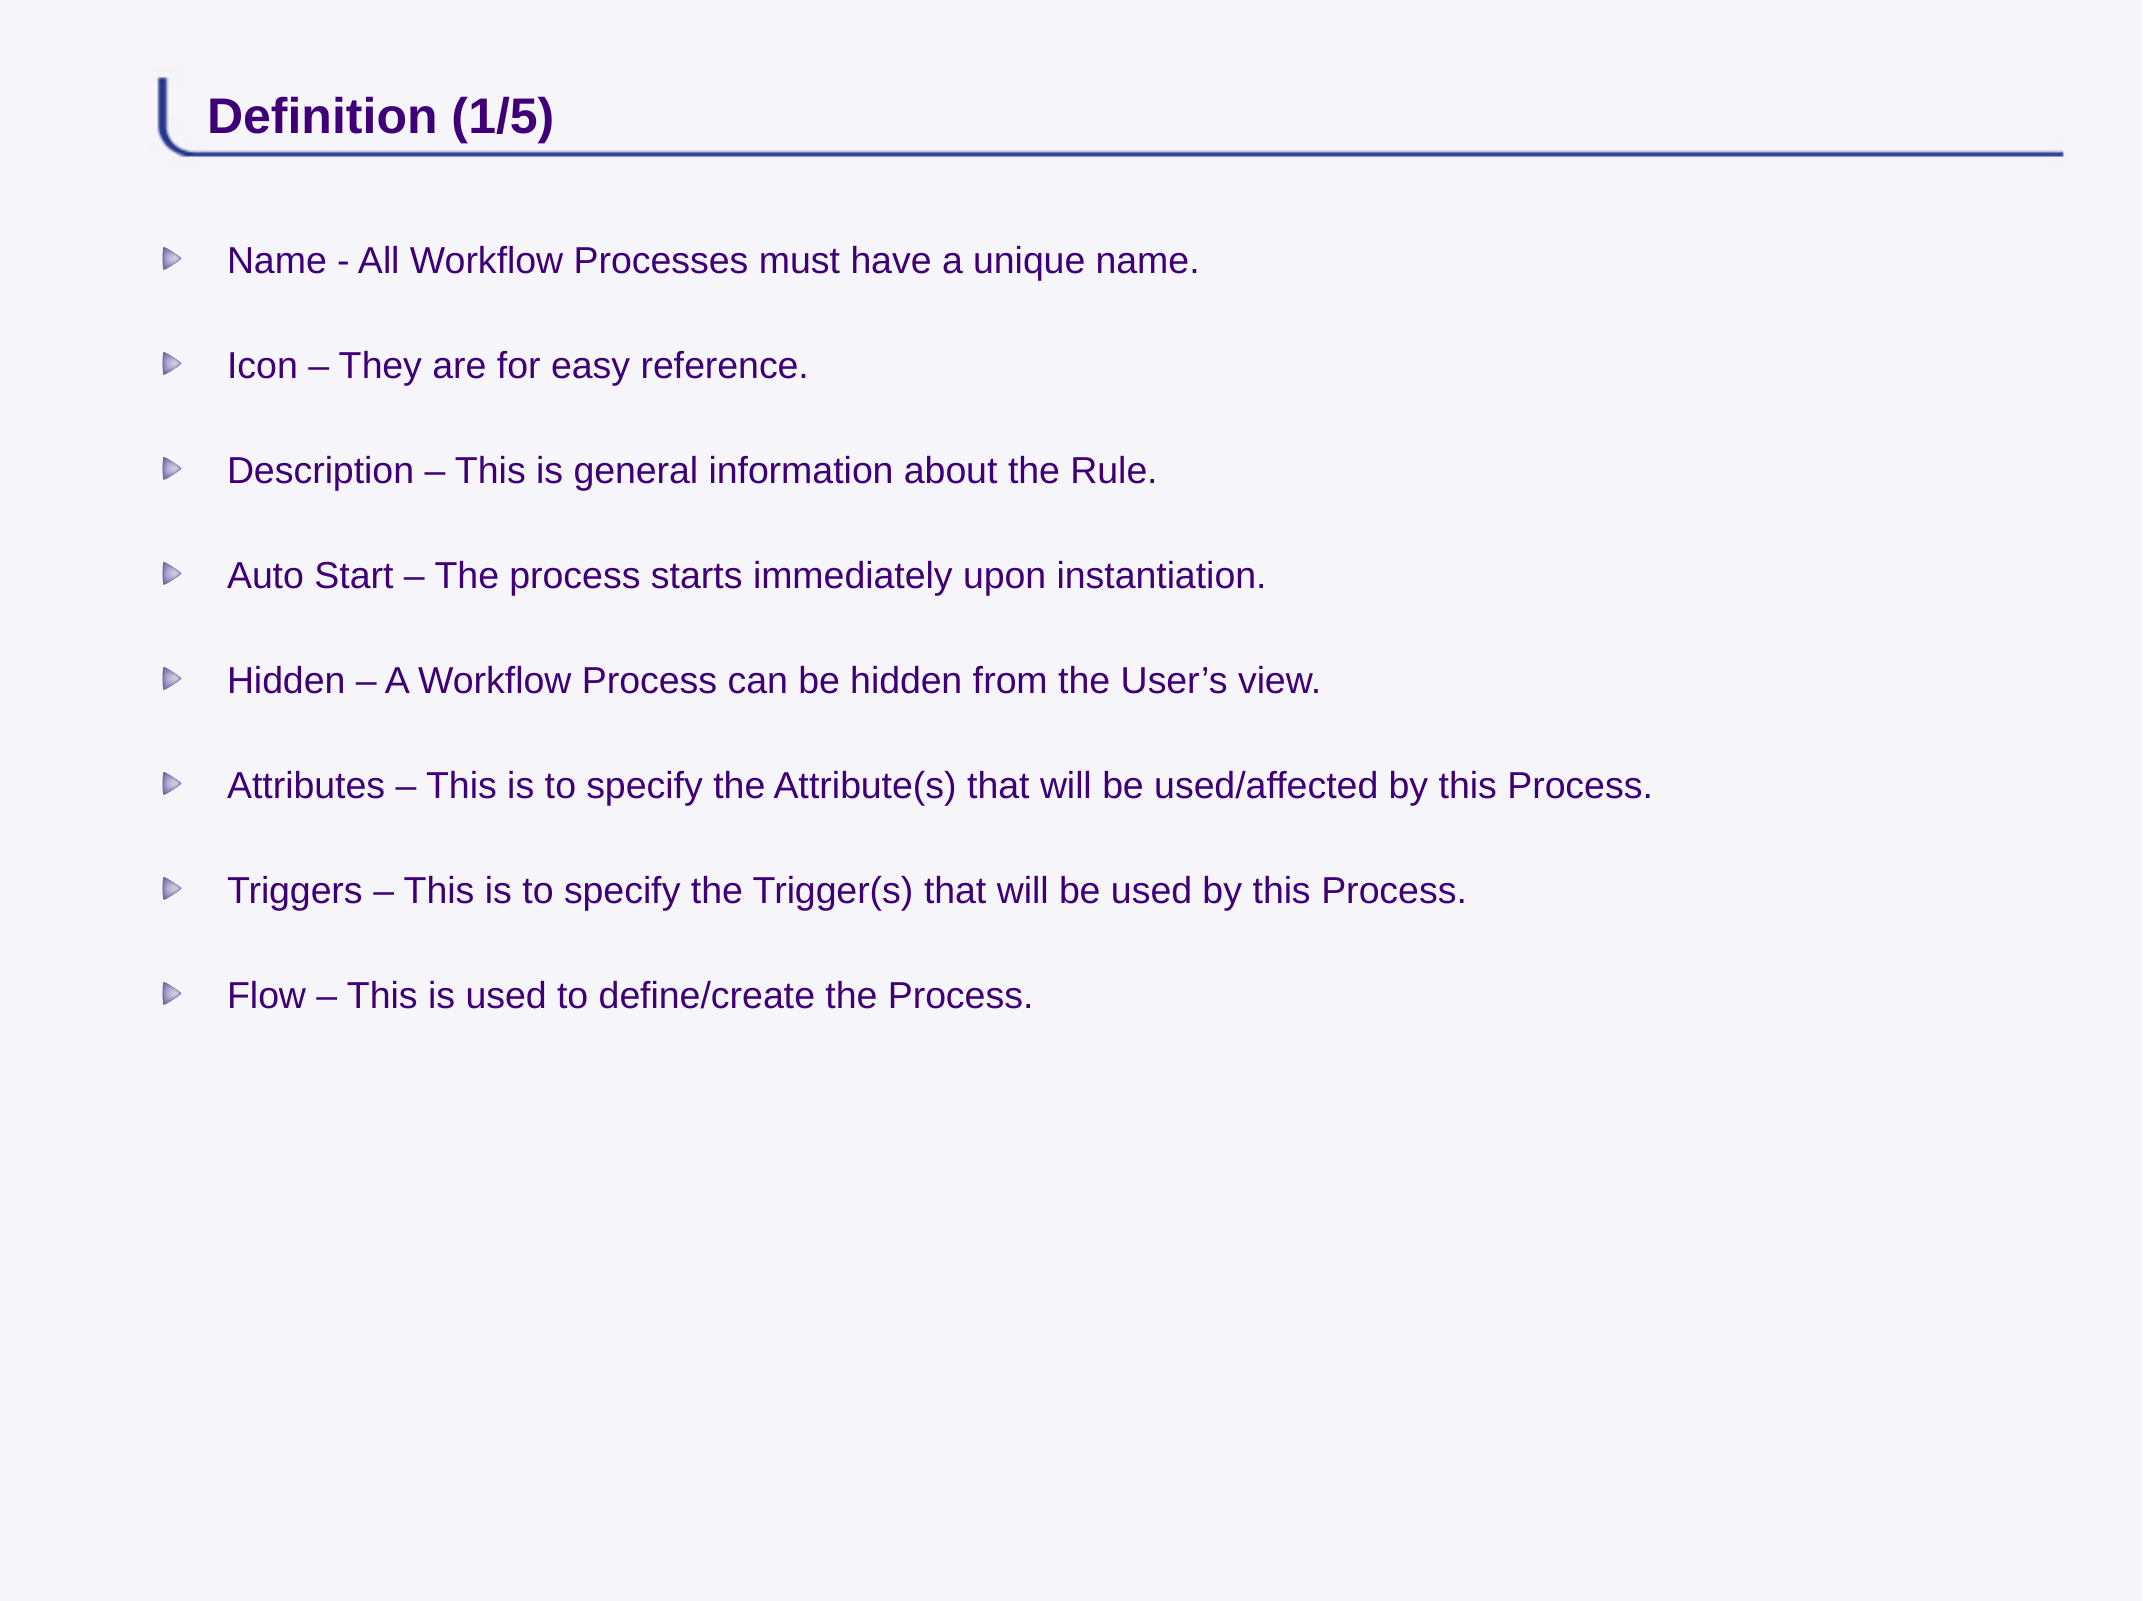

# Definition (1/5)
Name - All Workflow Processes must have a unique name.

Icon – They are for easy reference.

Description – This is general information about the Rule.

Auto Start – The process starts immediately upon instantiation.

Hidden – A Workflow Process can be hidden from the User’s view.

Attributes – This is to specify the Attribute(s) that will be used/affected by this Process.

Triggers – This is to specify the Trigger(s) that will be used by this Process.

Flow – This is used to define/create the Process.